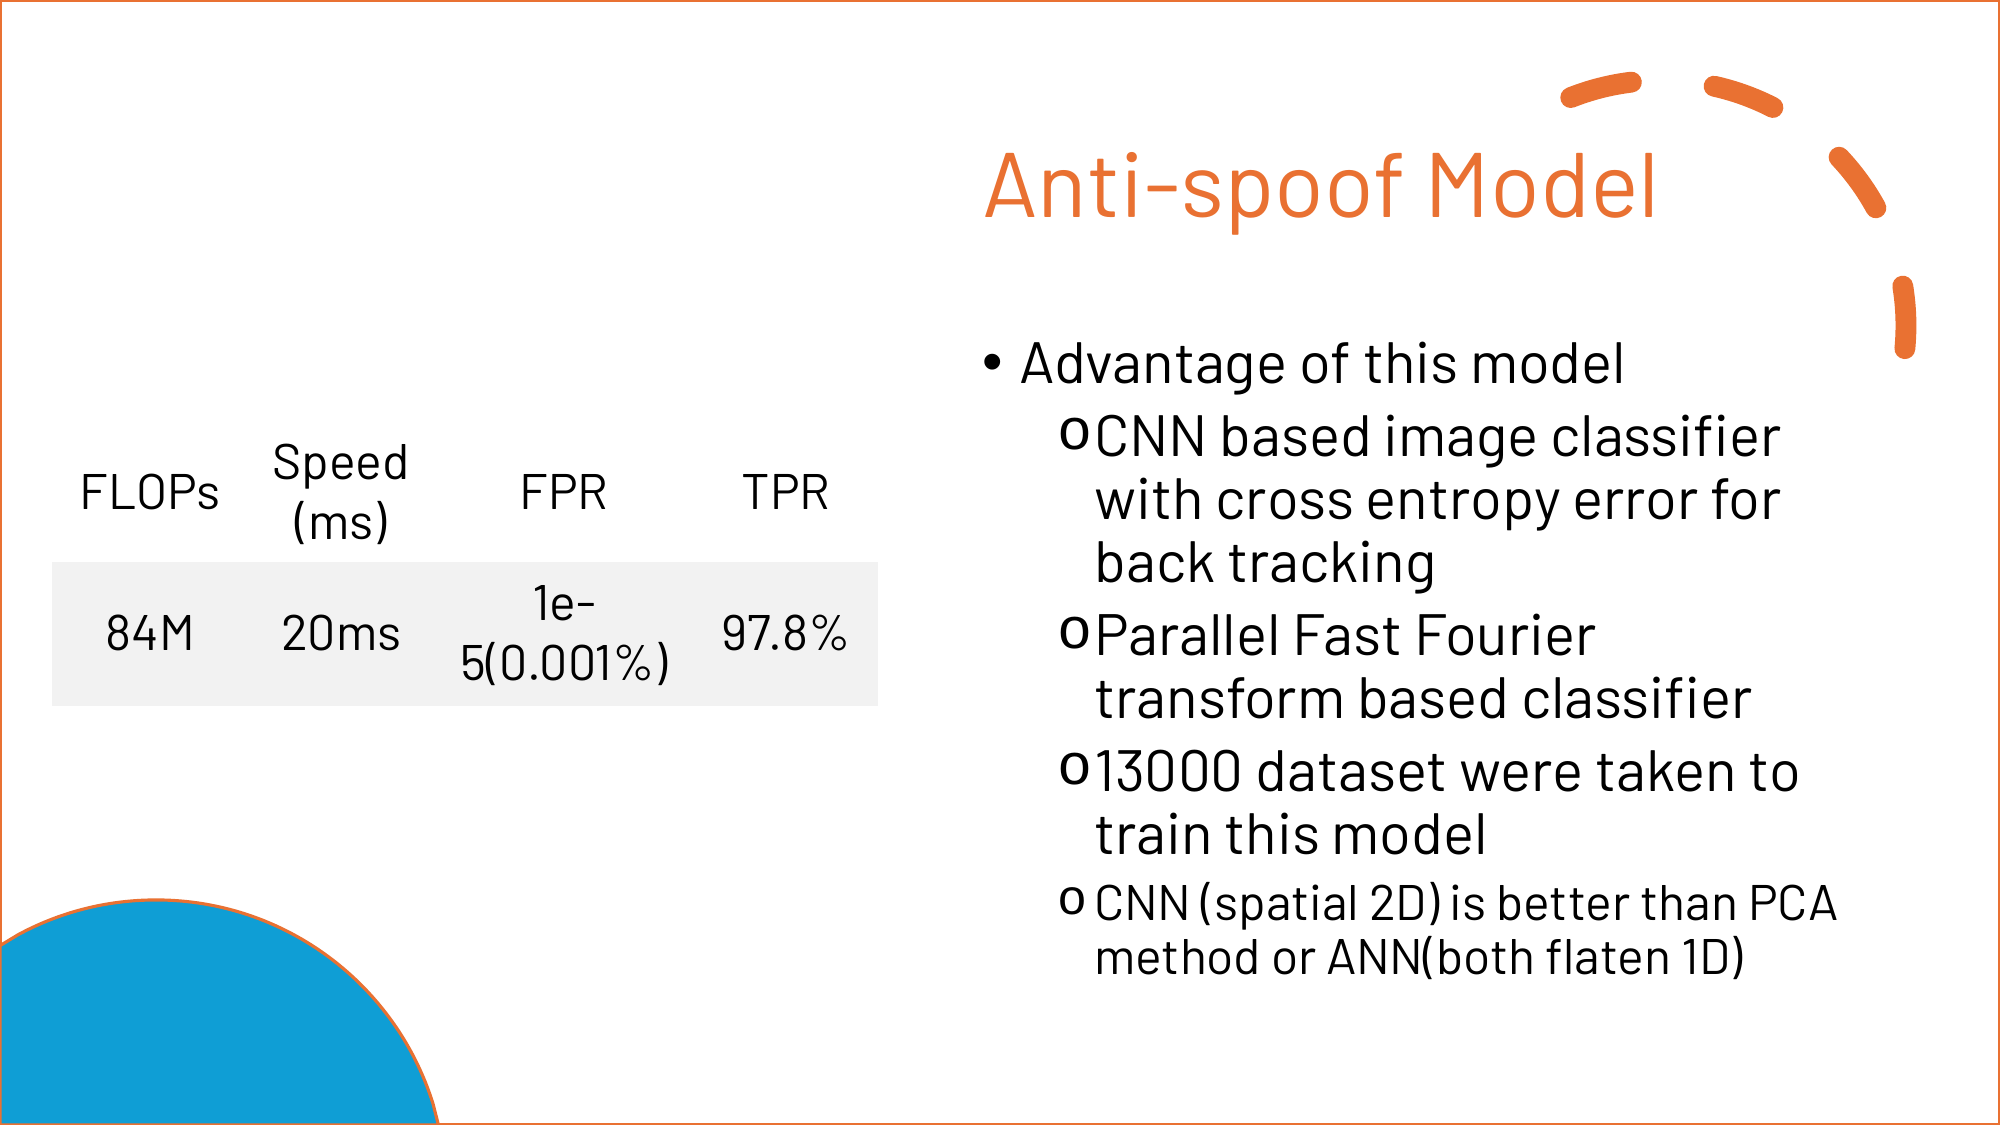

# Anti-spoof Model

Advantage of this model
CNN based image classifier with cross entropy error for back tracking
Parallel Fast Fourier transform based classifier
13000 dataset were taken to train this model
CNN (spatial 2D) is better than PCA method or ANN(both flaten 1D)

| FLOPs | Speed (ms) | FPR | TPR |
| --- | --- | --- | --- |
| 84M | 20ms | 1e-5(0.001%) | 97.8% |